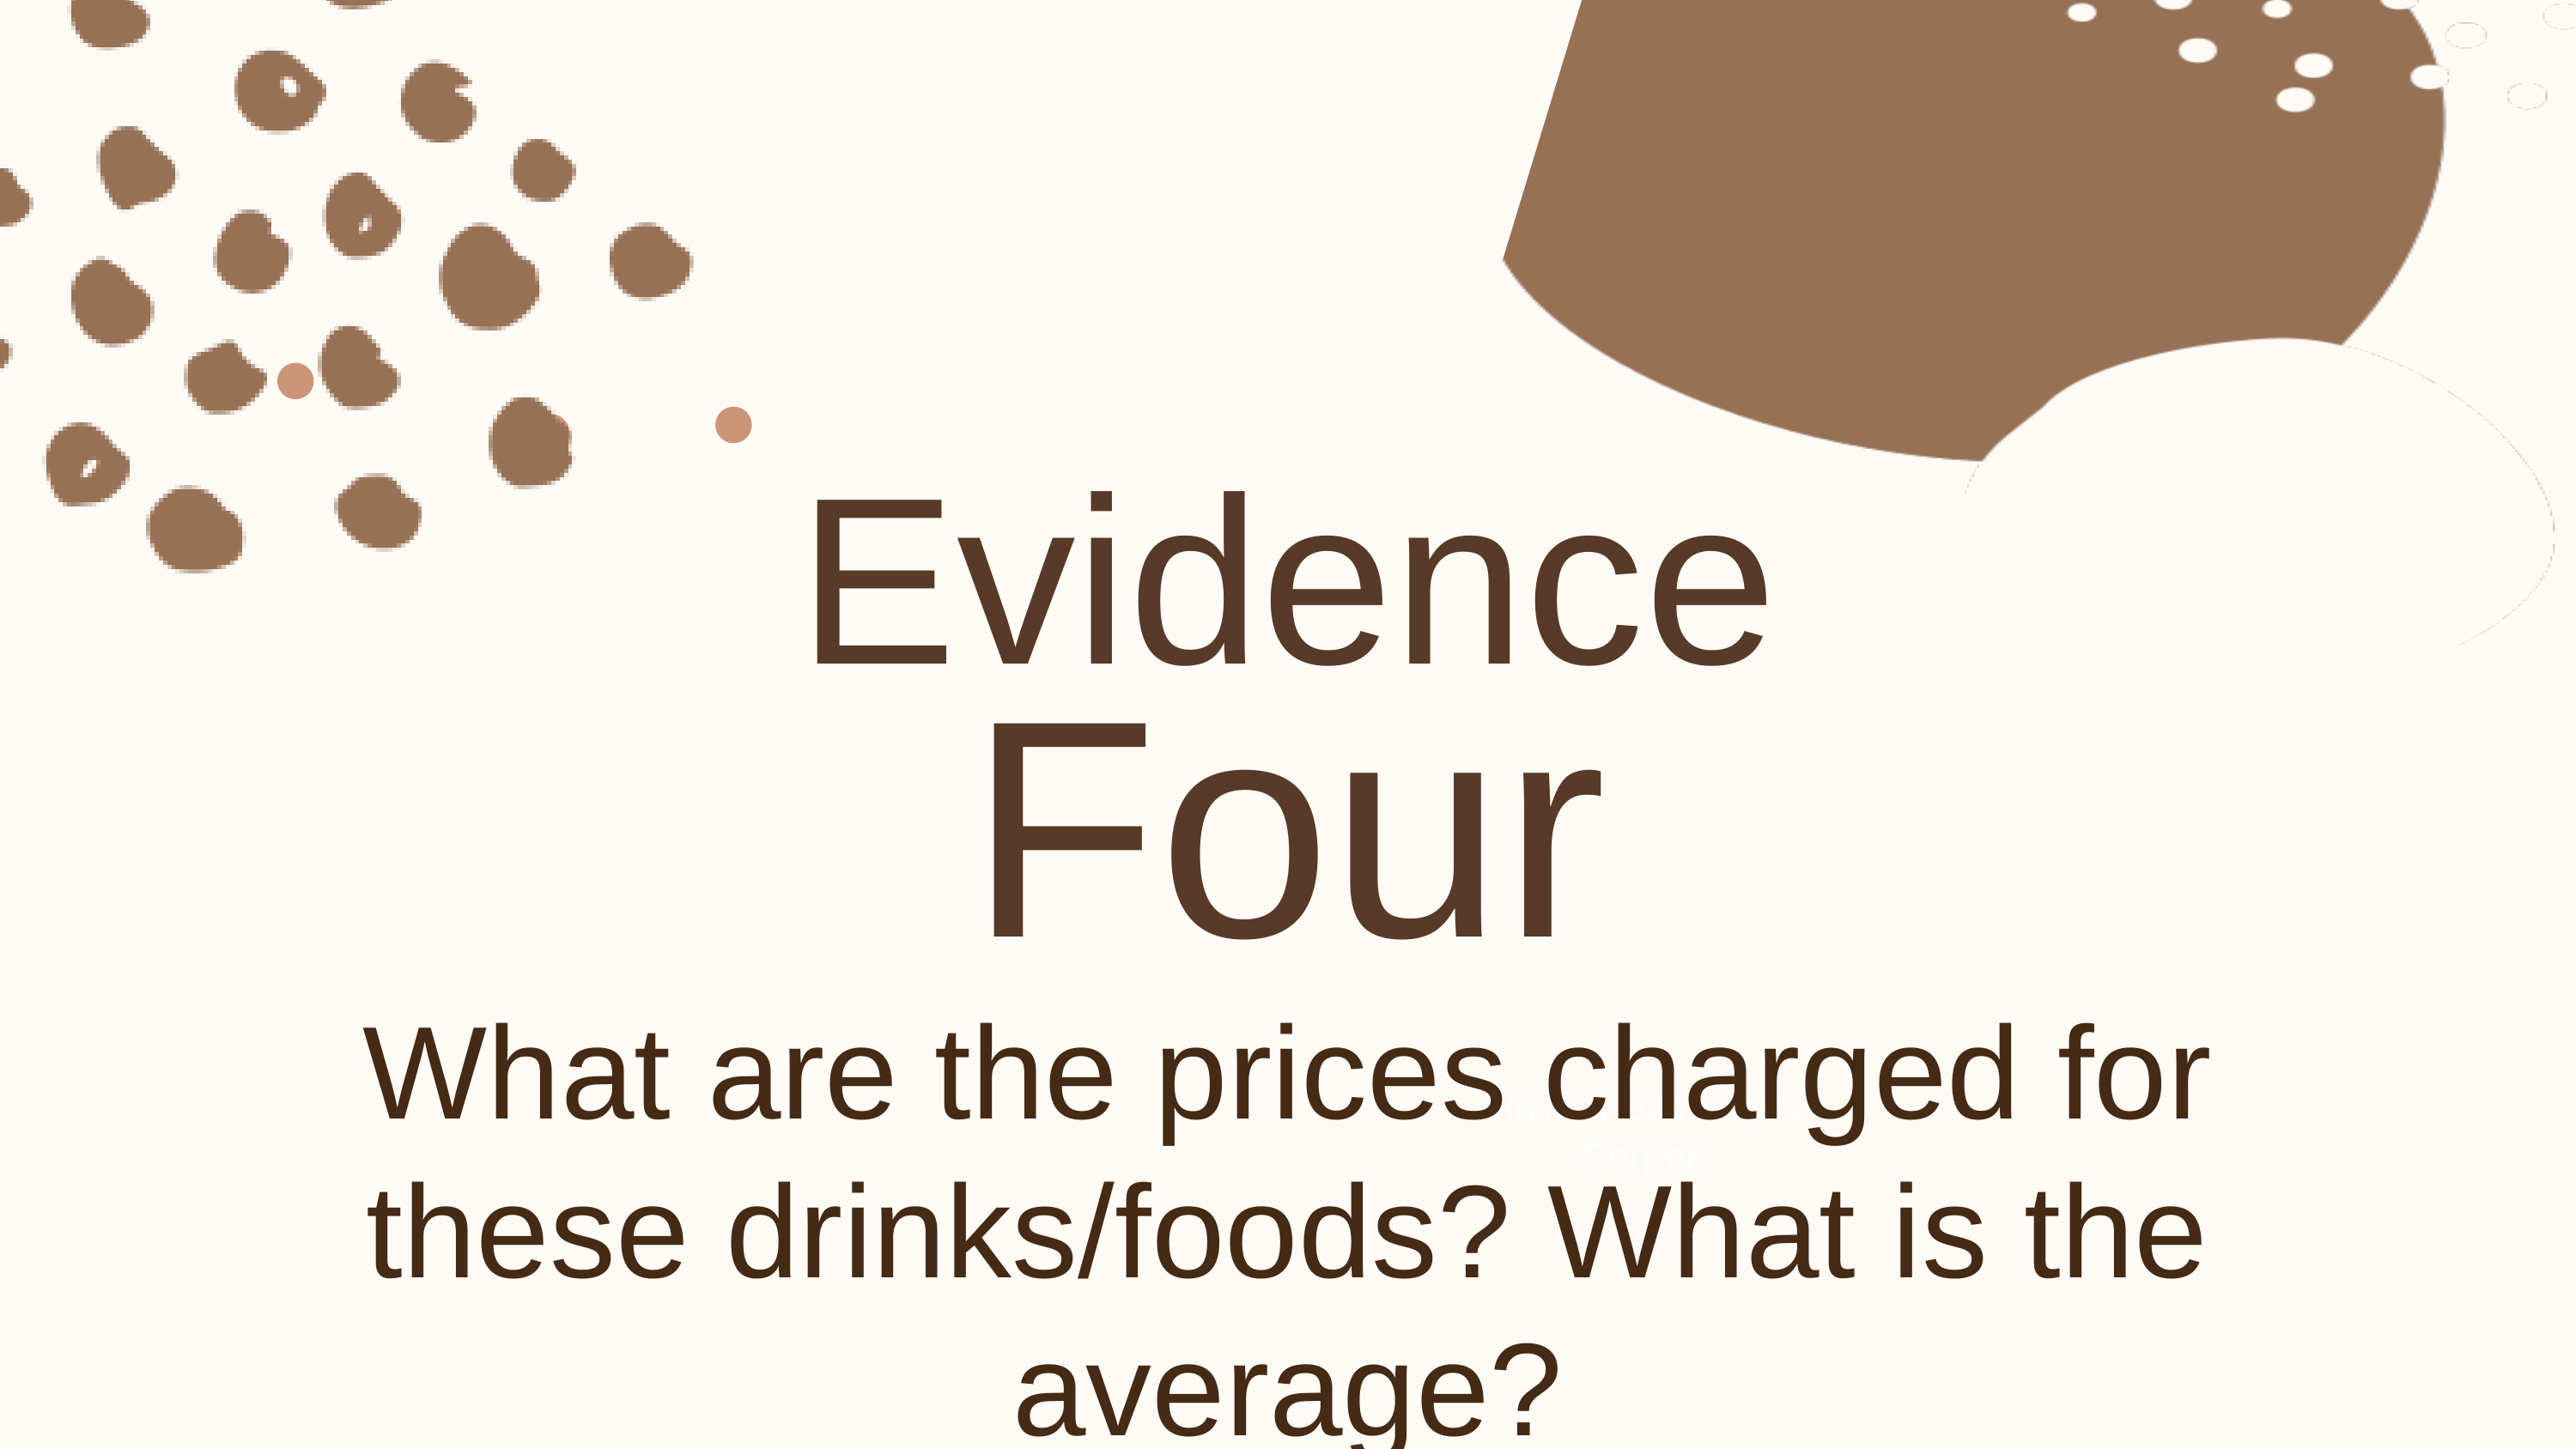

Evidence
Four
What are the prices charged for these drinks/foods? What is the average?
Have a Bachelor’s Degree